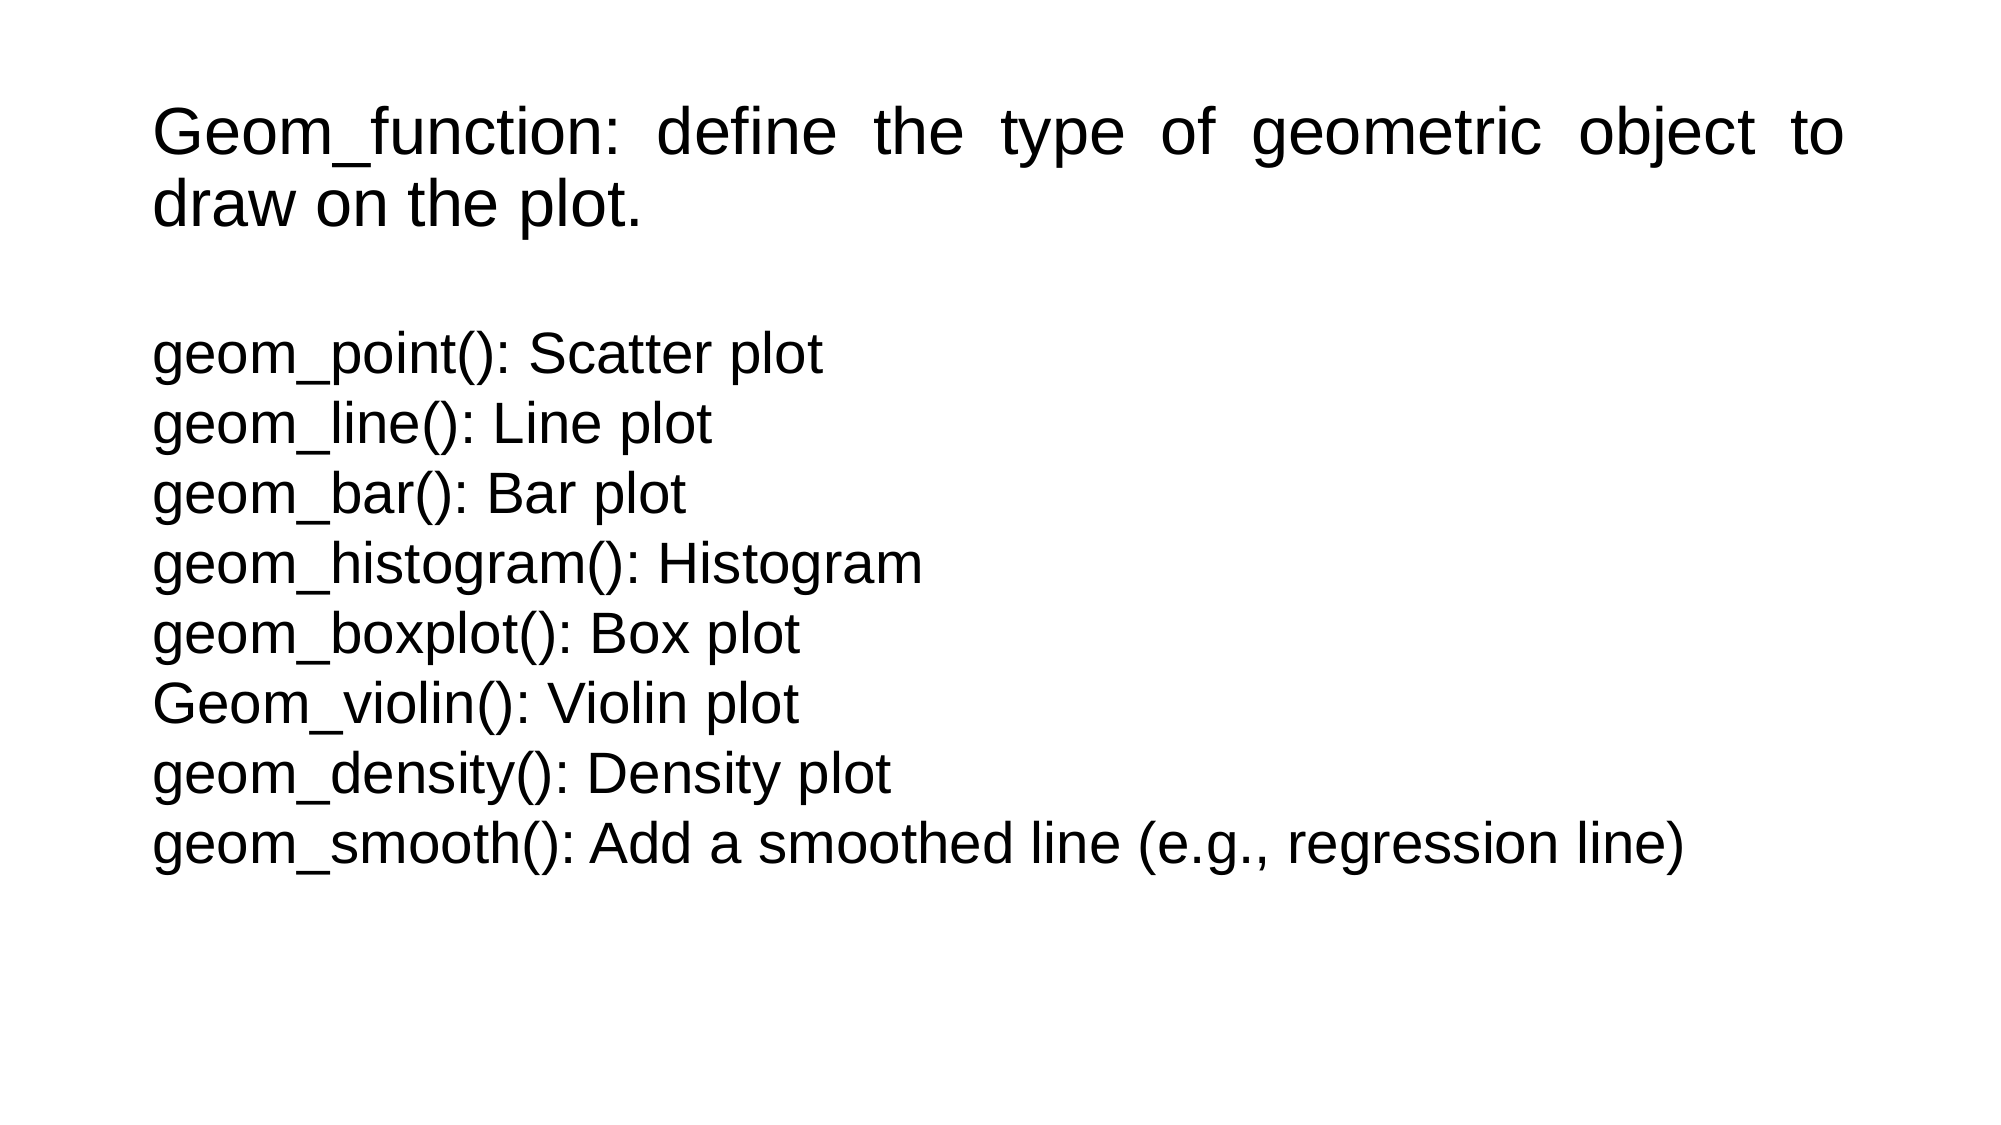

# Geom_function: define the type of geometric object to draw on the plot.
geom_point(): Scatter plot
geom_line(): Line plot
geom_bar(): Bar plot
geom_histogram(): Histogram
geom_boxplot(): Box plot
Geom_violin(): Violin plot
geom_density(): Density plot
geom_smooth(): Add a smoothed line (e.g., regression line)